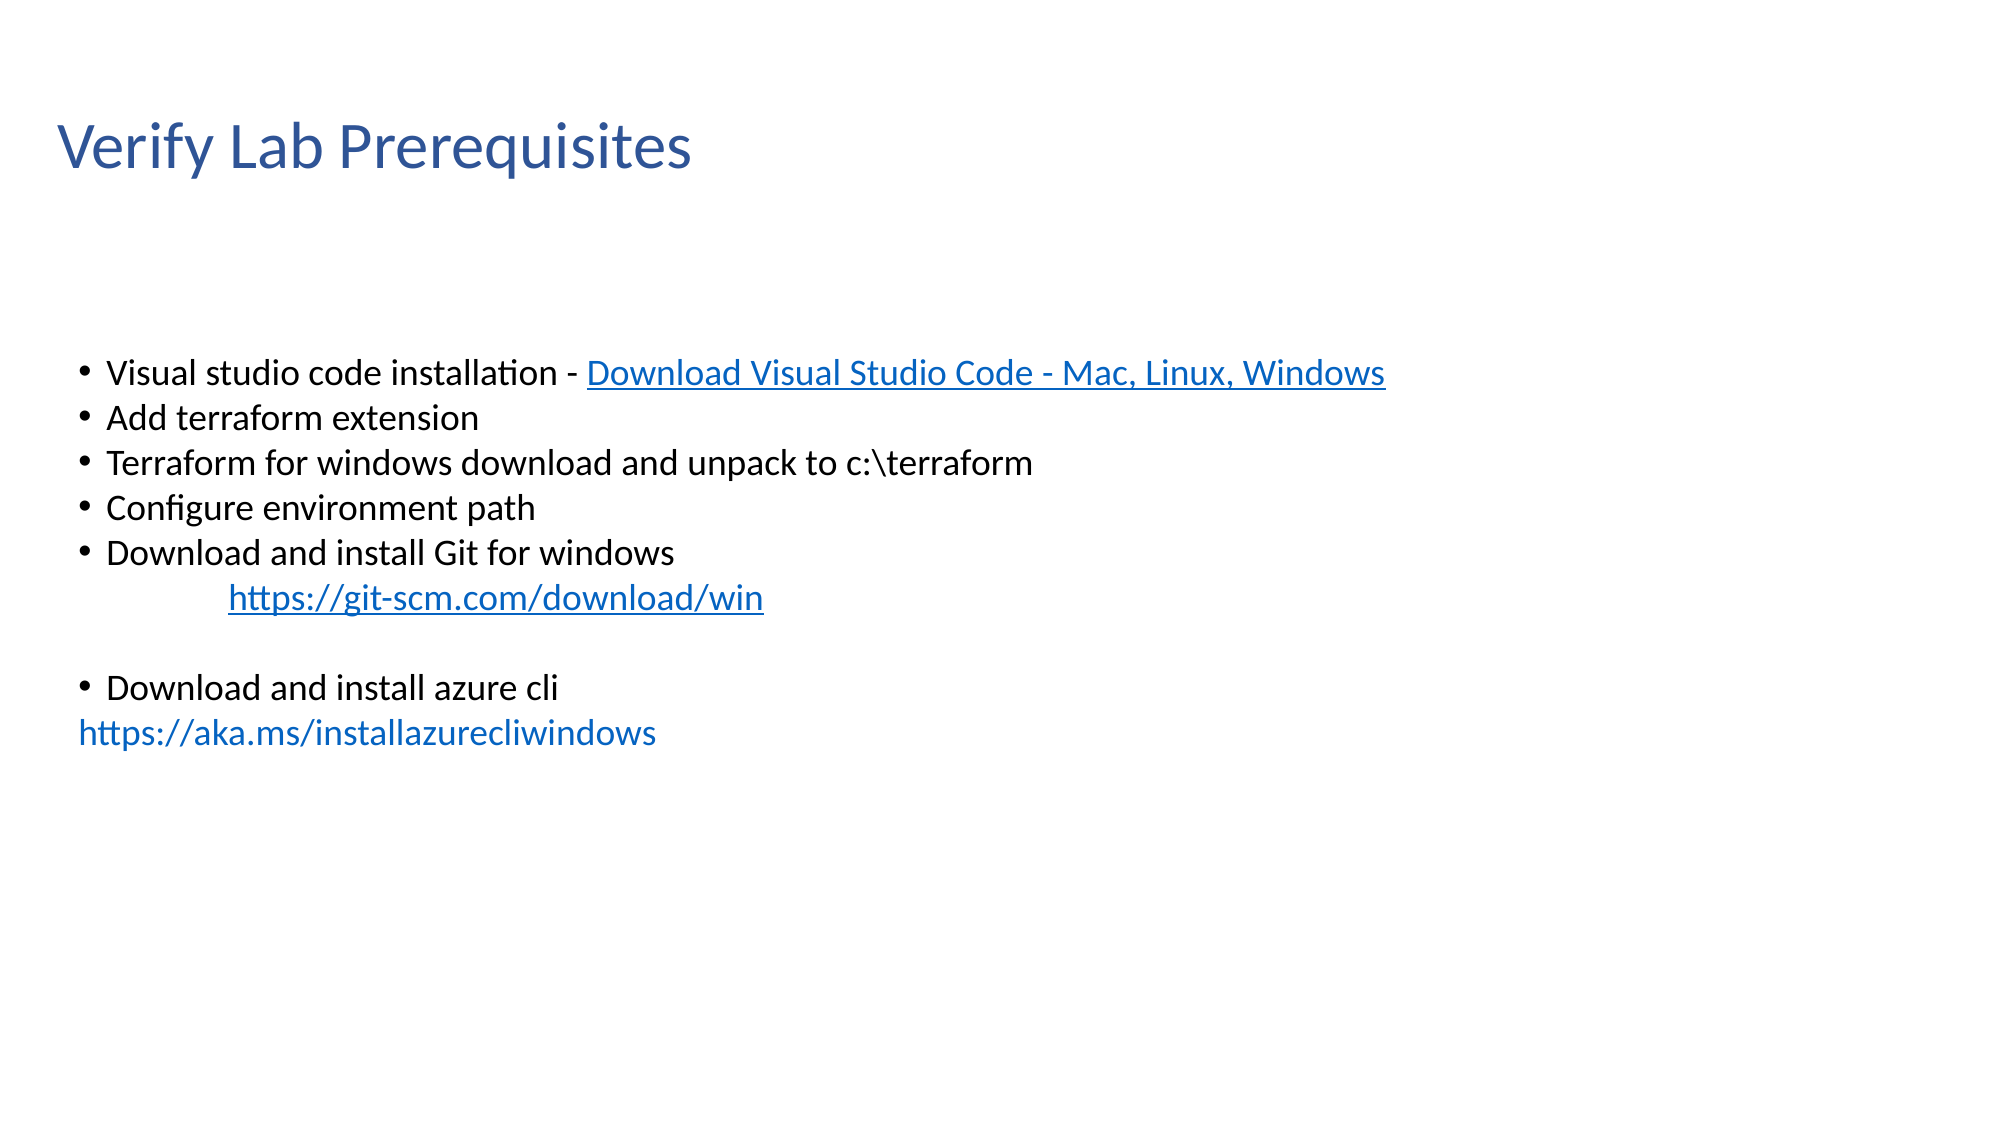

Verify Lab Prerequisites
Visual studio code installation - Download Visual Studio Code - Mac, Linux, Windows
Add terraform extension
Terraform for windows download and unpack to c:\terraform
Configure environment path
Download and install Git for windows
	https://git-scm.com/download/win

Download and install azure cli
https://aka.ms/installazurecliwindows